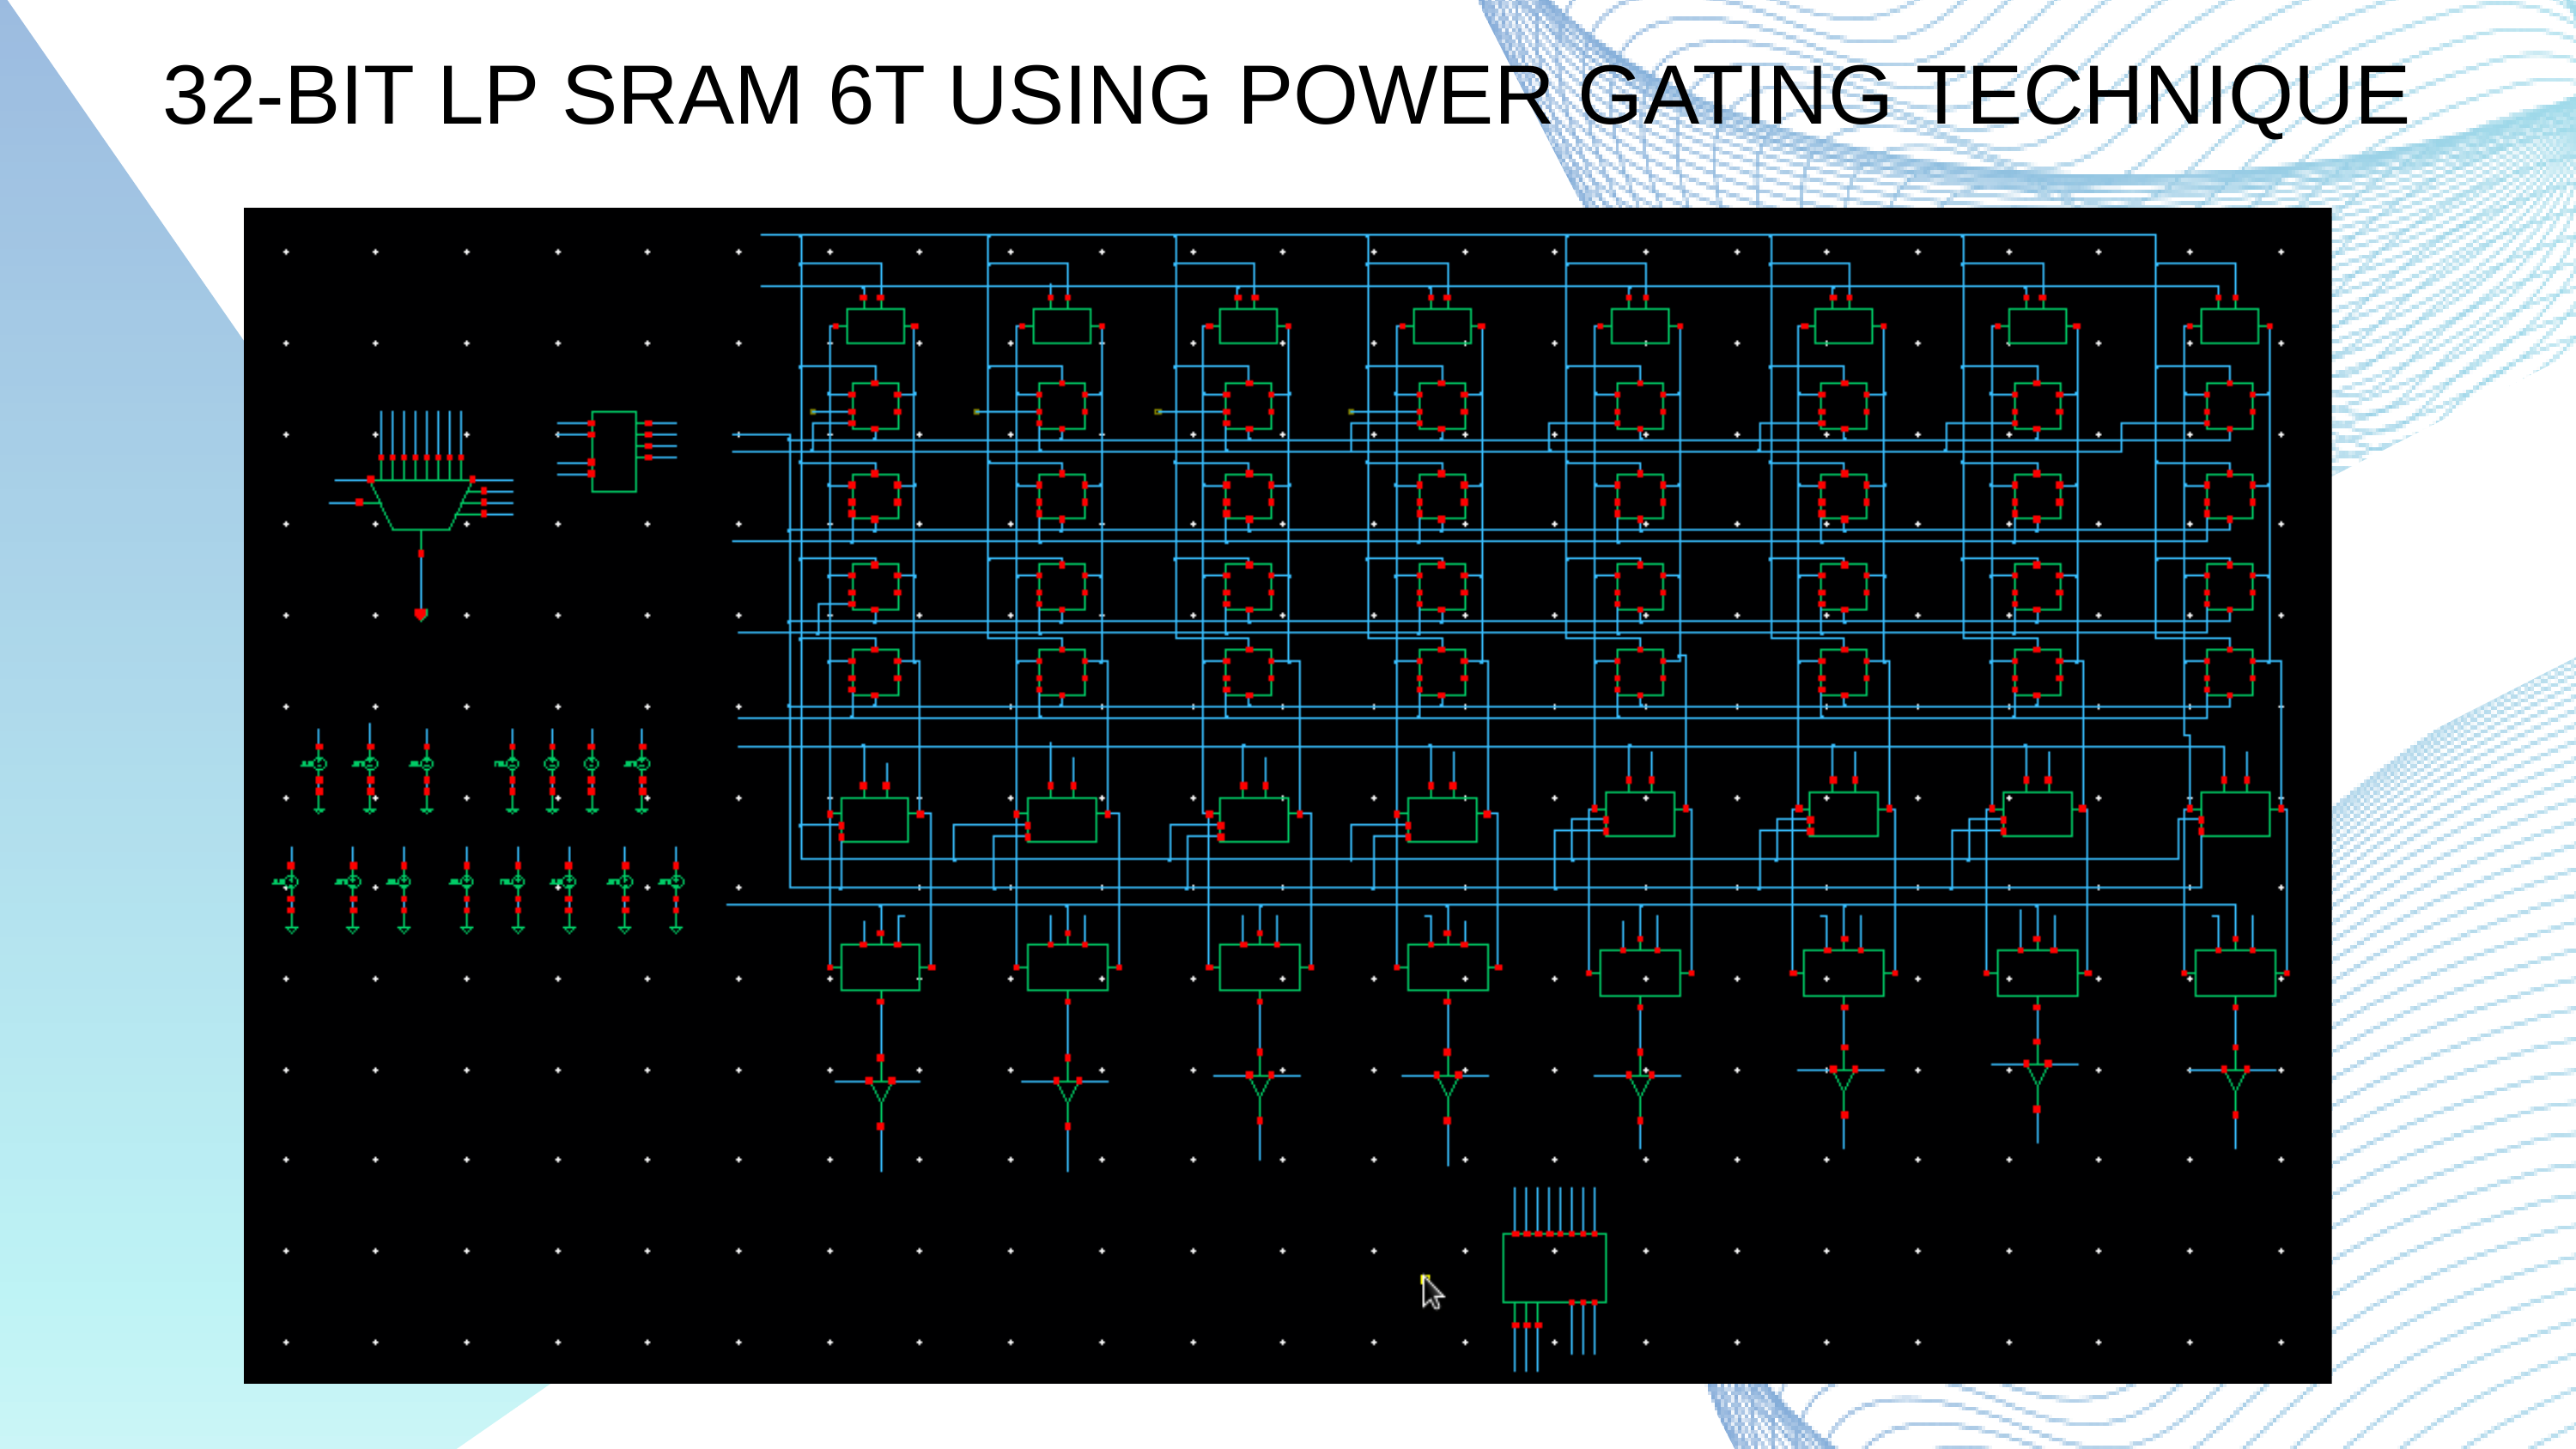

32-BIT LP SRAM 6T USING POWER GATING TECHNIQUE